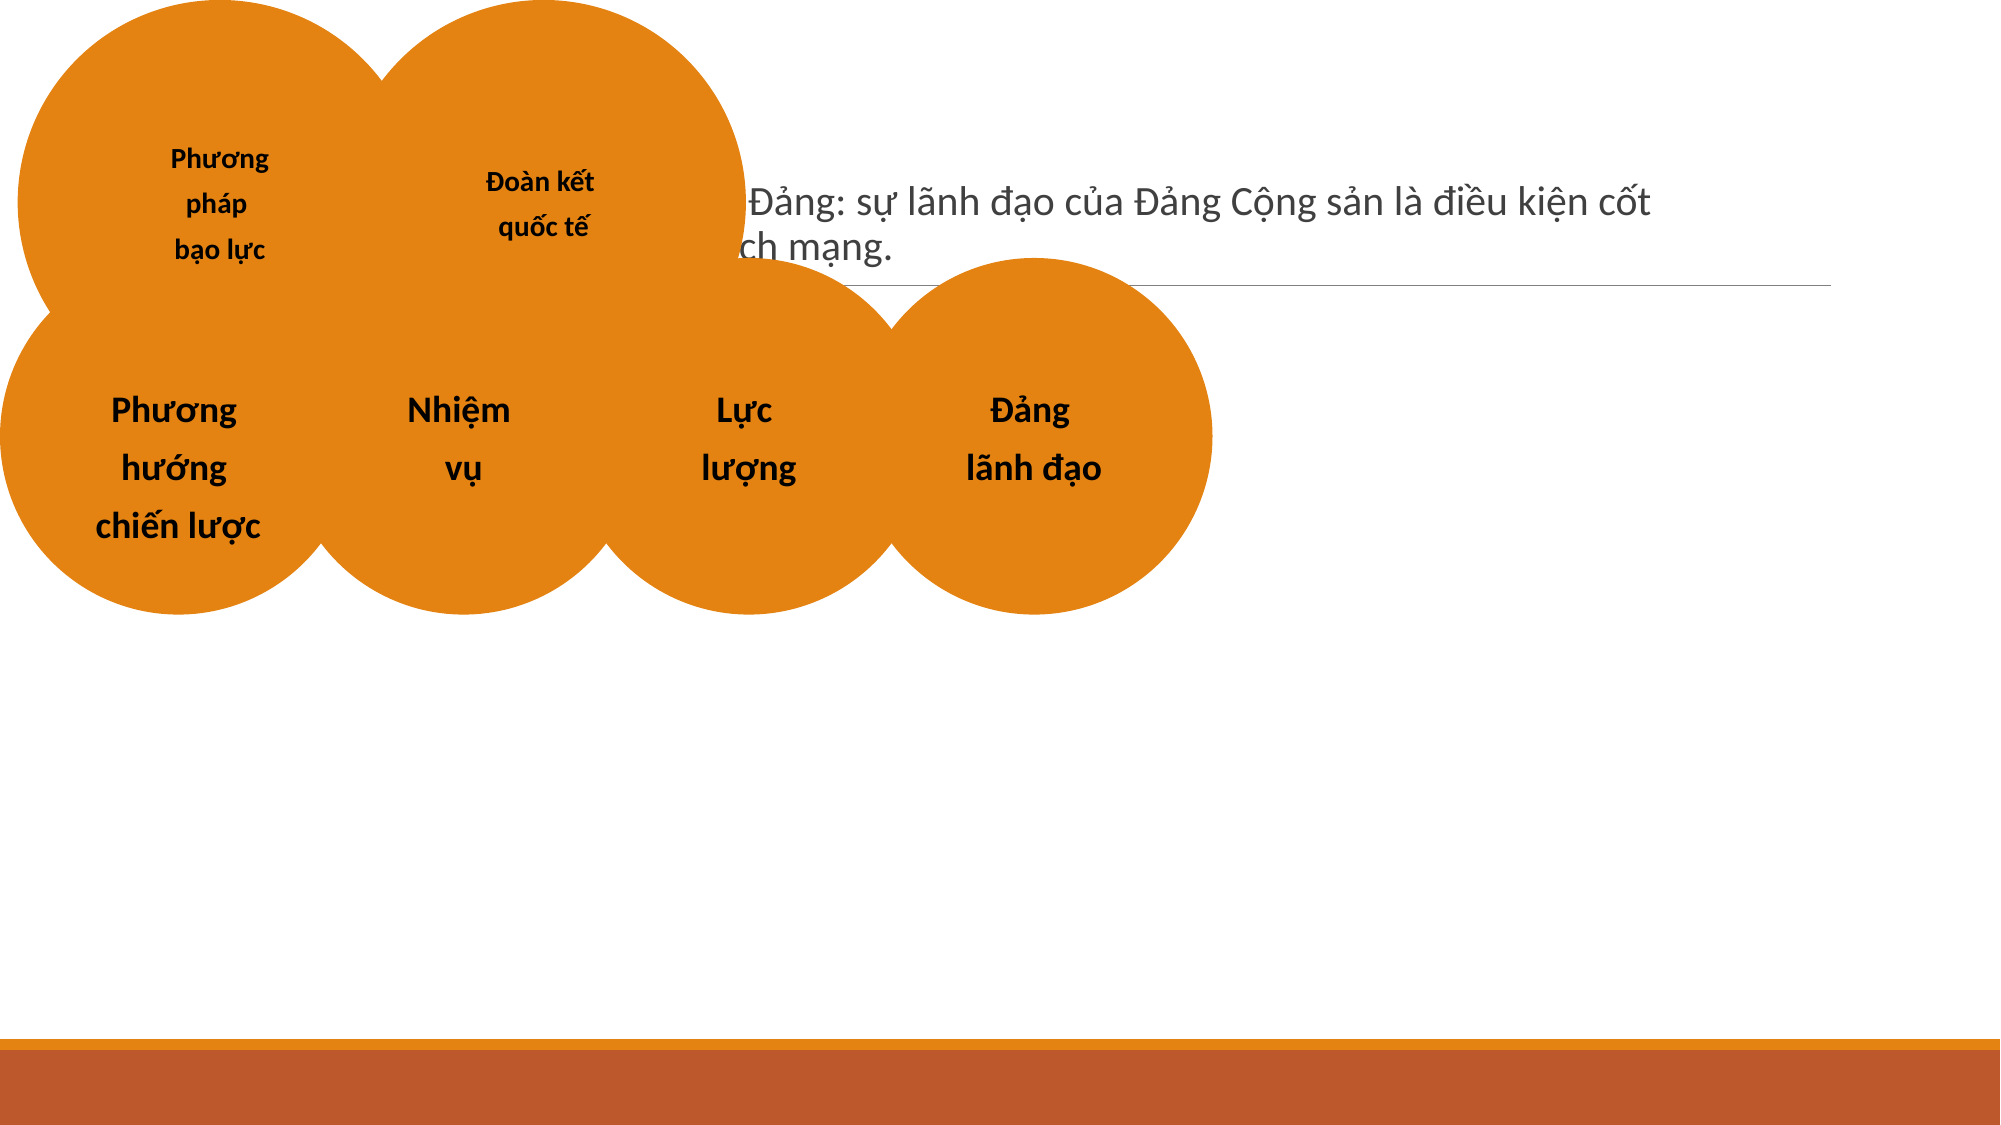

Phương
hướng
chiến lược
Nhiệm
vụ
Lực
lượng
Đảng
lãnh đạo
- Về vai trò lãnh đạo của Đảng: sự lãnh đạo của Đảng Cộng sản là điều kiện cốt yếu cho thắng lợi của cách mạng.

Phương
pháp
bạo lực
Đoàn kết
quốc tế